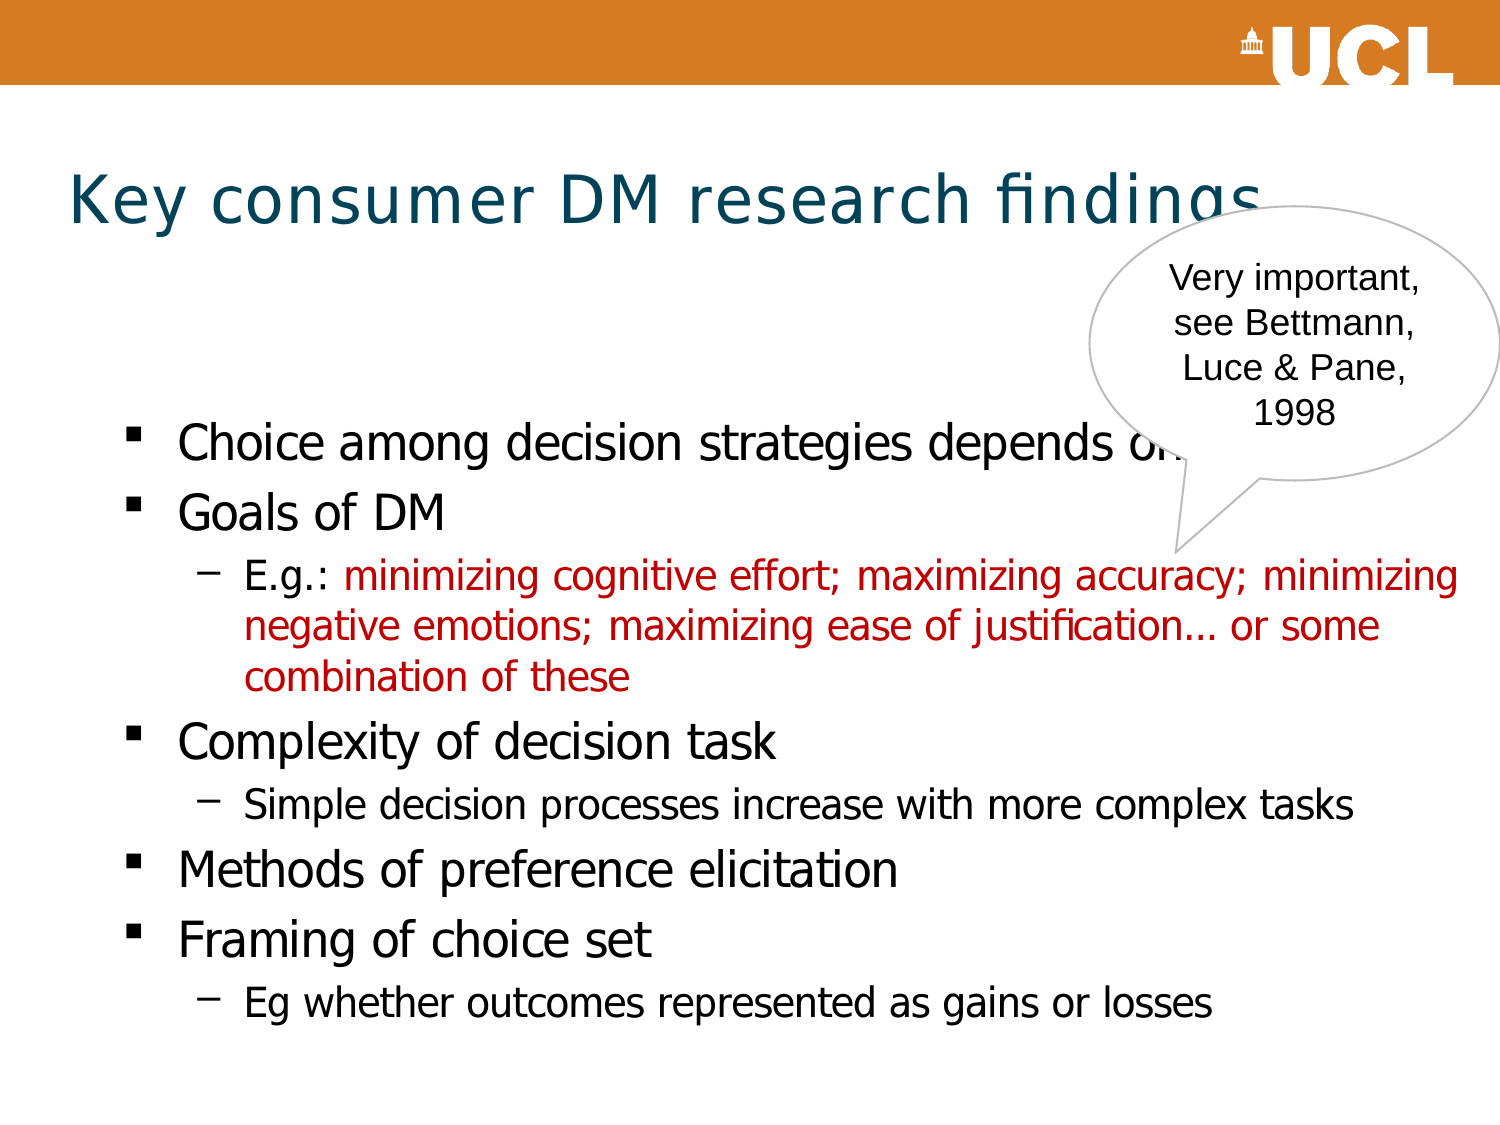

# Key consumer DM research findings
Very important, see Bettmann, Luce & Pane, 1998
Choice among decision strategies depends on:
Goals of DM
E.g.: minimizing cognitive effort; maximizing accuracy; minimizing negative emotions; maximizing ease of justification… or some combination of these
Complexity of decision task
Simple decision processes increase with more complex tasks
Methods of preference elicitation
Framing of choice set
Eg whether outcomes represented as gains or losses